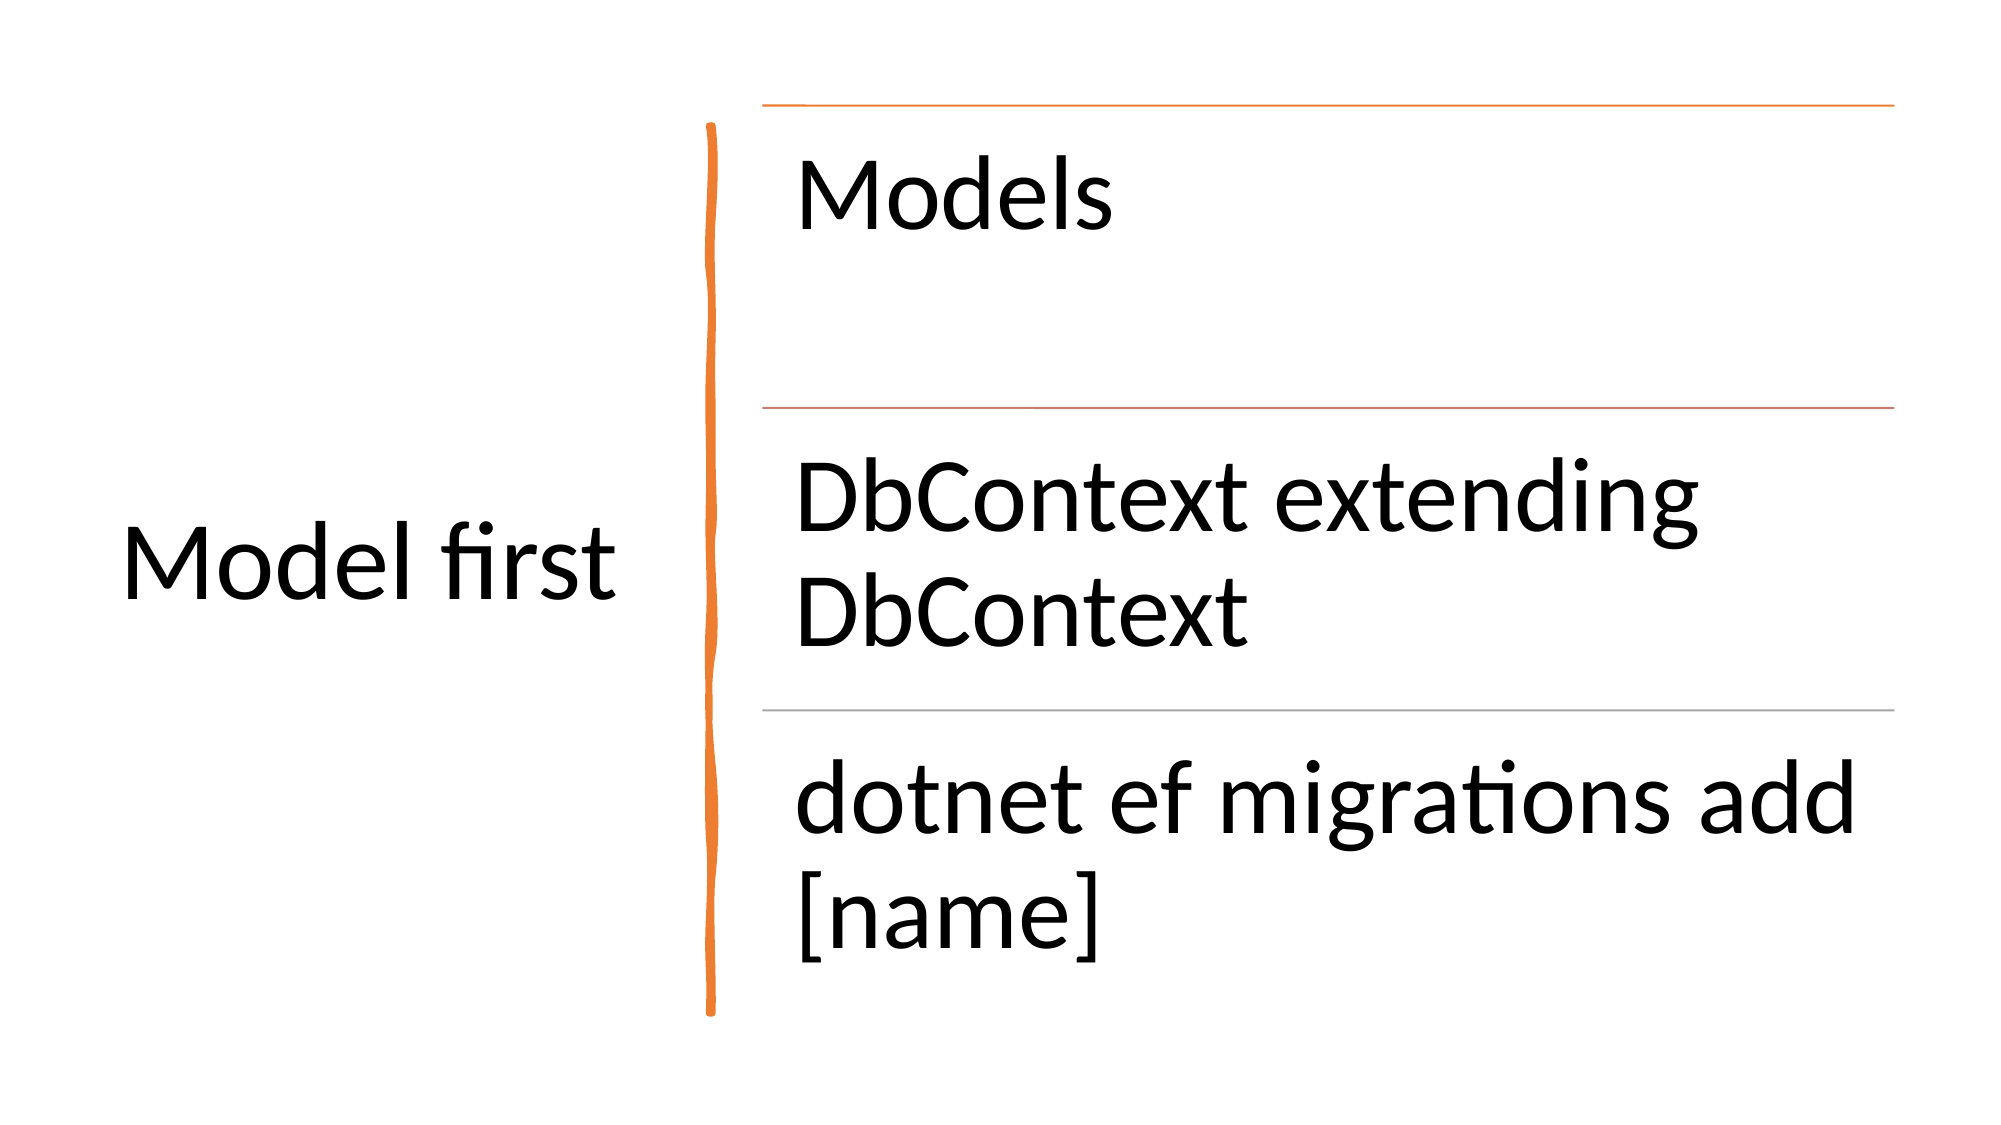

Models
DbContext extending DbContext
dotnet ef migrations add [name]
# Model first